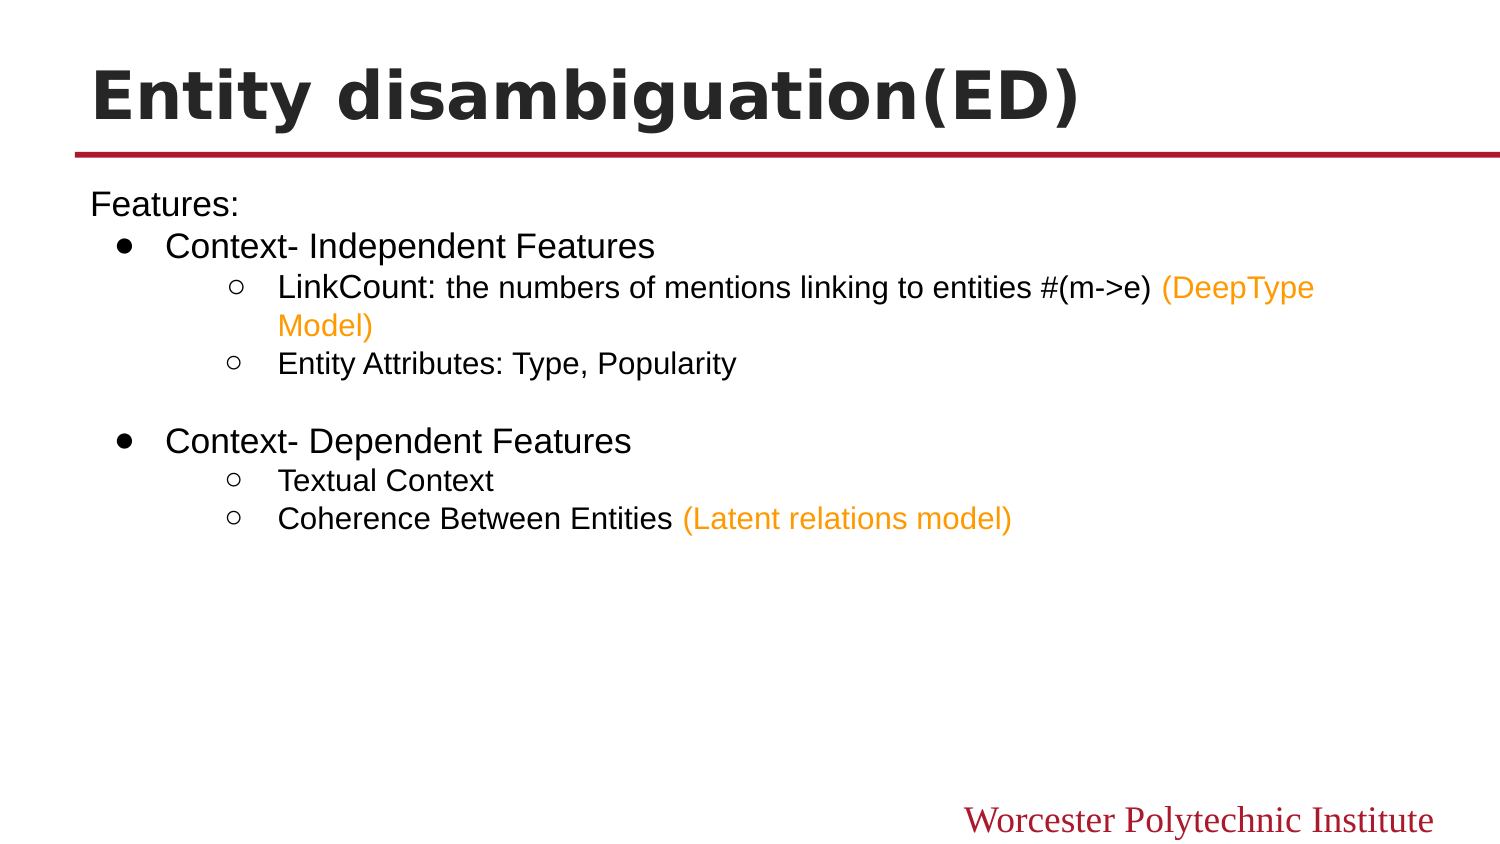

# Entity disambiguation(ED)
Features:
Context- Independent Features
LinkCount: the numbers of mentions linking to entities #(m->e) (DeepType Model)
Entity Attributes: Type, Popularity

Context- Dependent Features
Textual Context
Coherence Between Entities (Latent relations model)